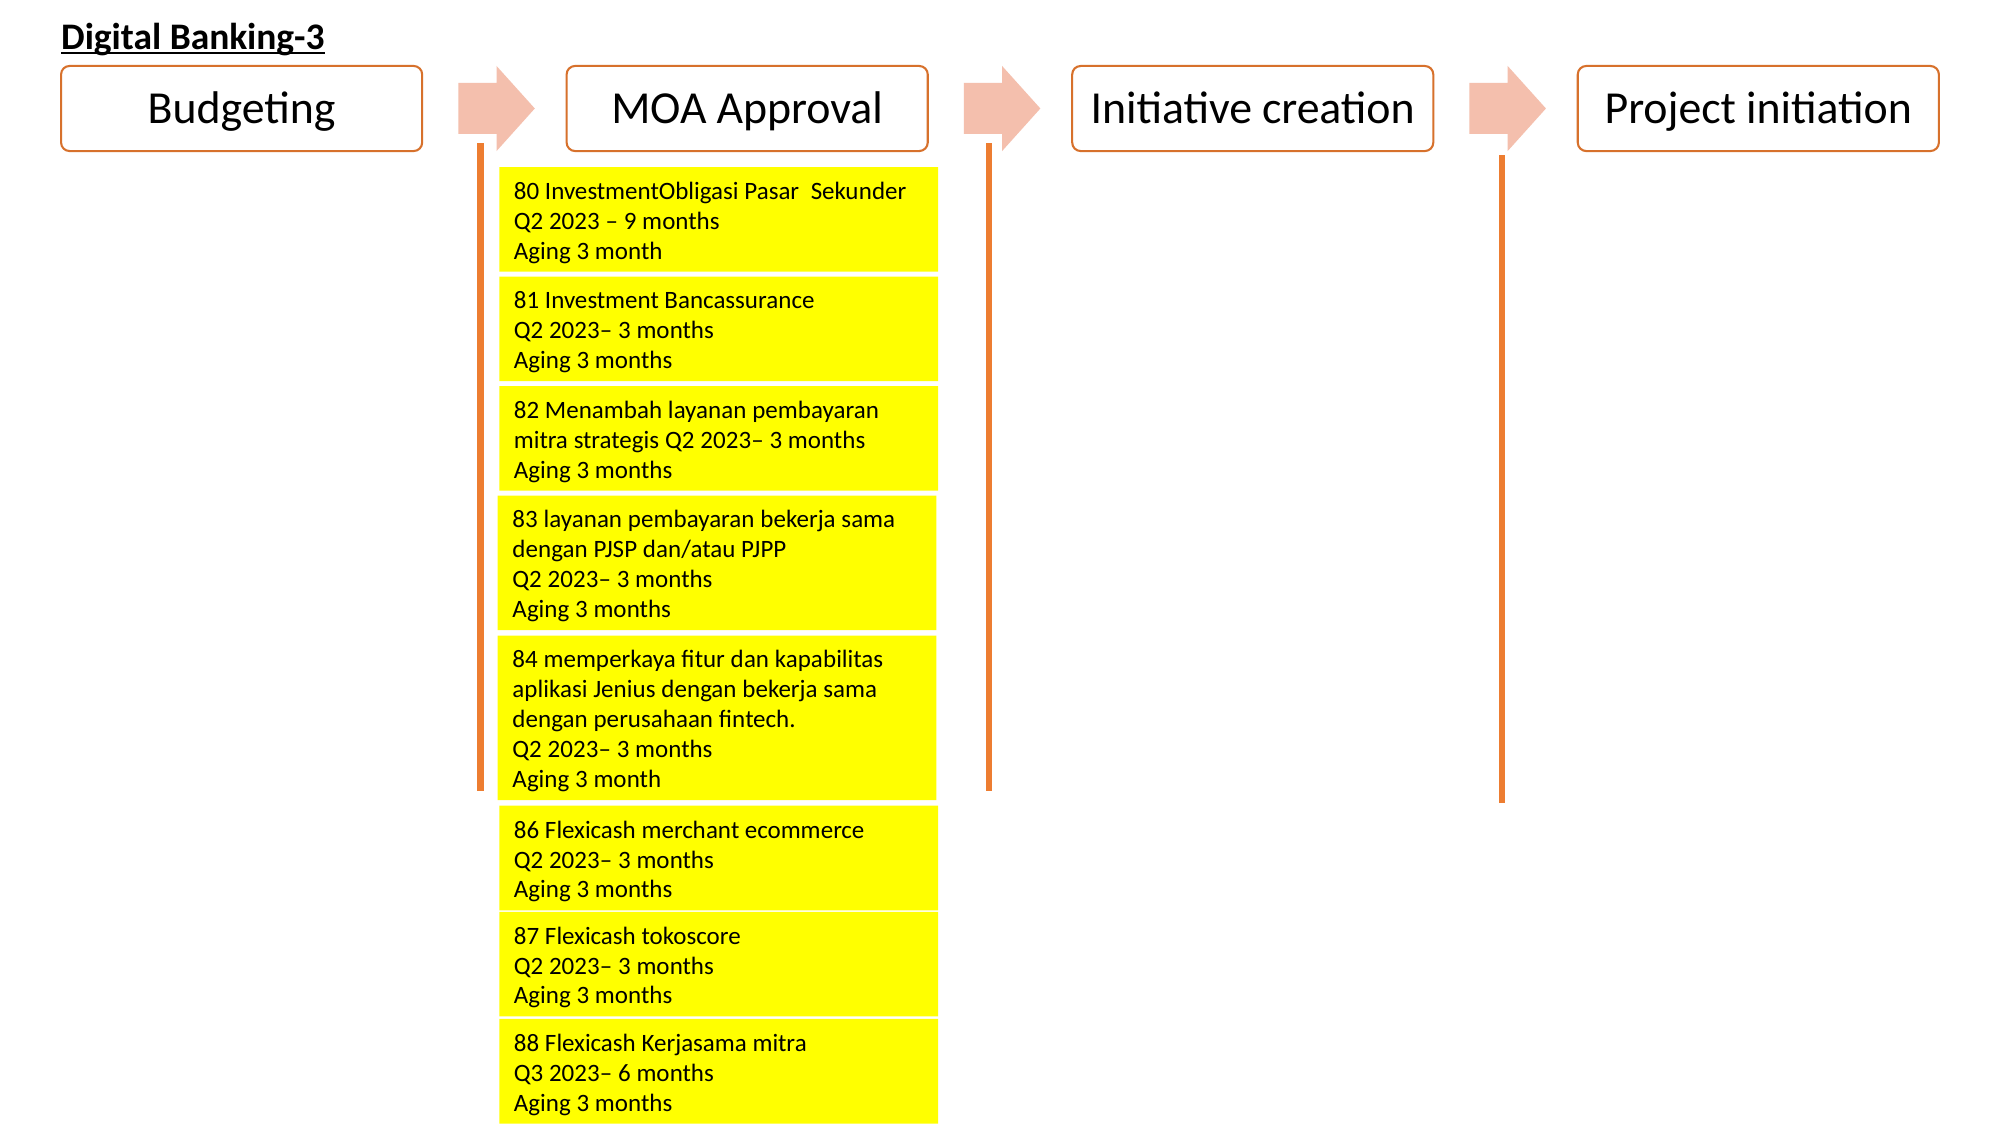

Digital Banking-3
Budgeting

MOA Approval

Initiative creation

Project initiation

80 InvestmentObligasi Pasar  Sekunder
Q2 2023 – 9 months
Aging 3 month
81 Investment Bancassurance
Q2 2023– 3 months
Aging 3 months
82 Menambah layanan pembayaran mitra strategis Q2 2023– 3 months
Aging 3 months
83 layanan pembayaran bekerja sama dengan PJSP dan/atau PJPP
Q2 2023– 3 months
Aging 3 months
84 memperkaya fitur dan kapabilitas aplikasi Jenius dengan bekerja sama dengan perusahaan fintech.
Q2 2023– 3 months
Aging 3 month
86 Flexicash merchant ecommerce
Q2 2023– 3 months
Aging 3 months
87 Flexicash tokoscore
Q2 2023– 3 months
Aging 3 months
88 Flexicash Kerjasama mitra
Q3 2023– 6 months
Aging 3 months